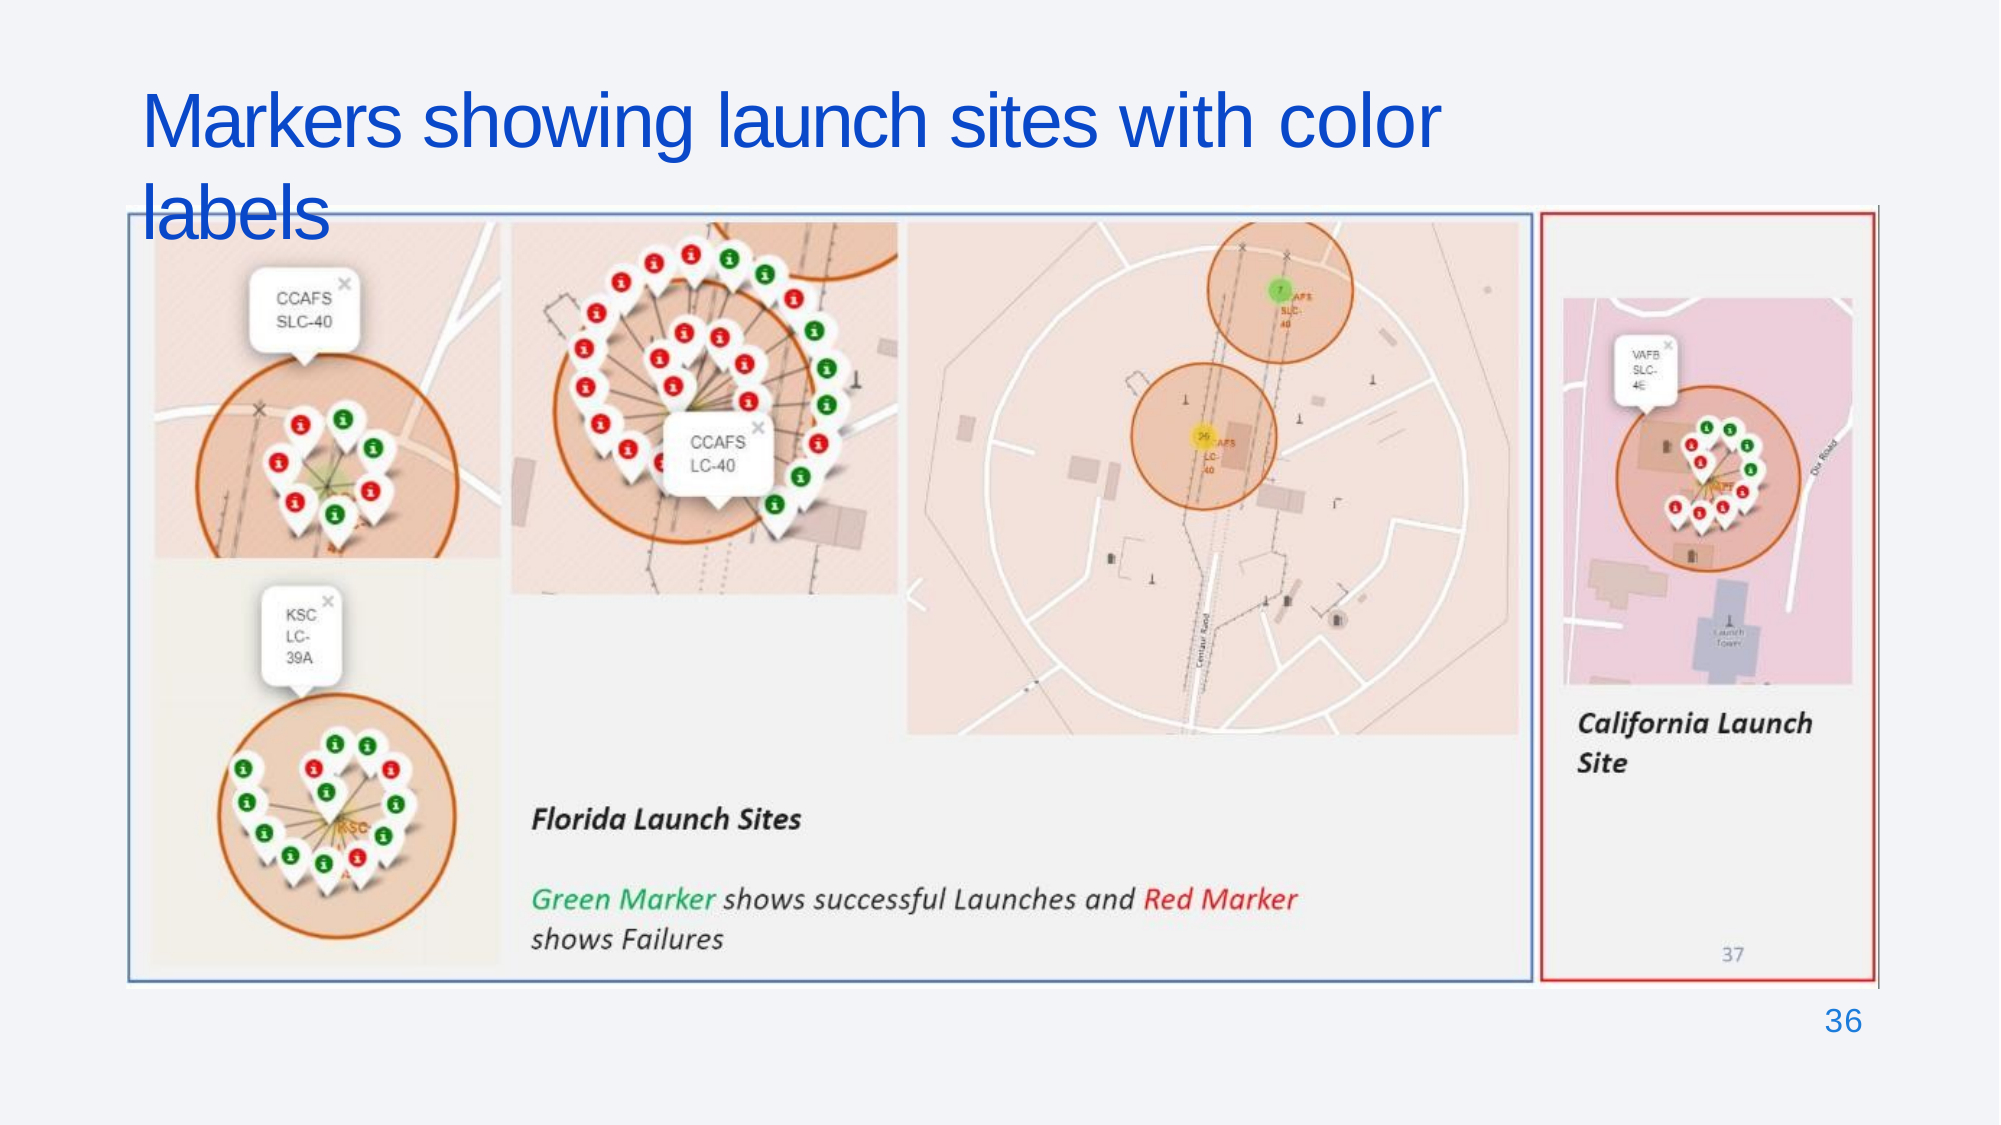

# Markers showing launch sites with color labels

36